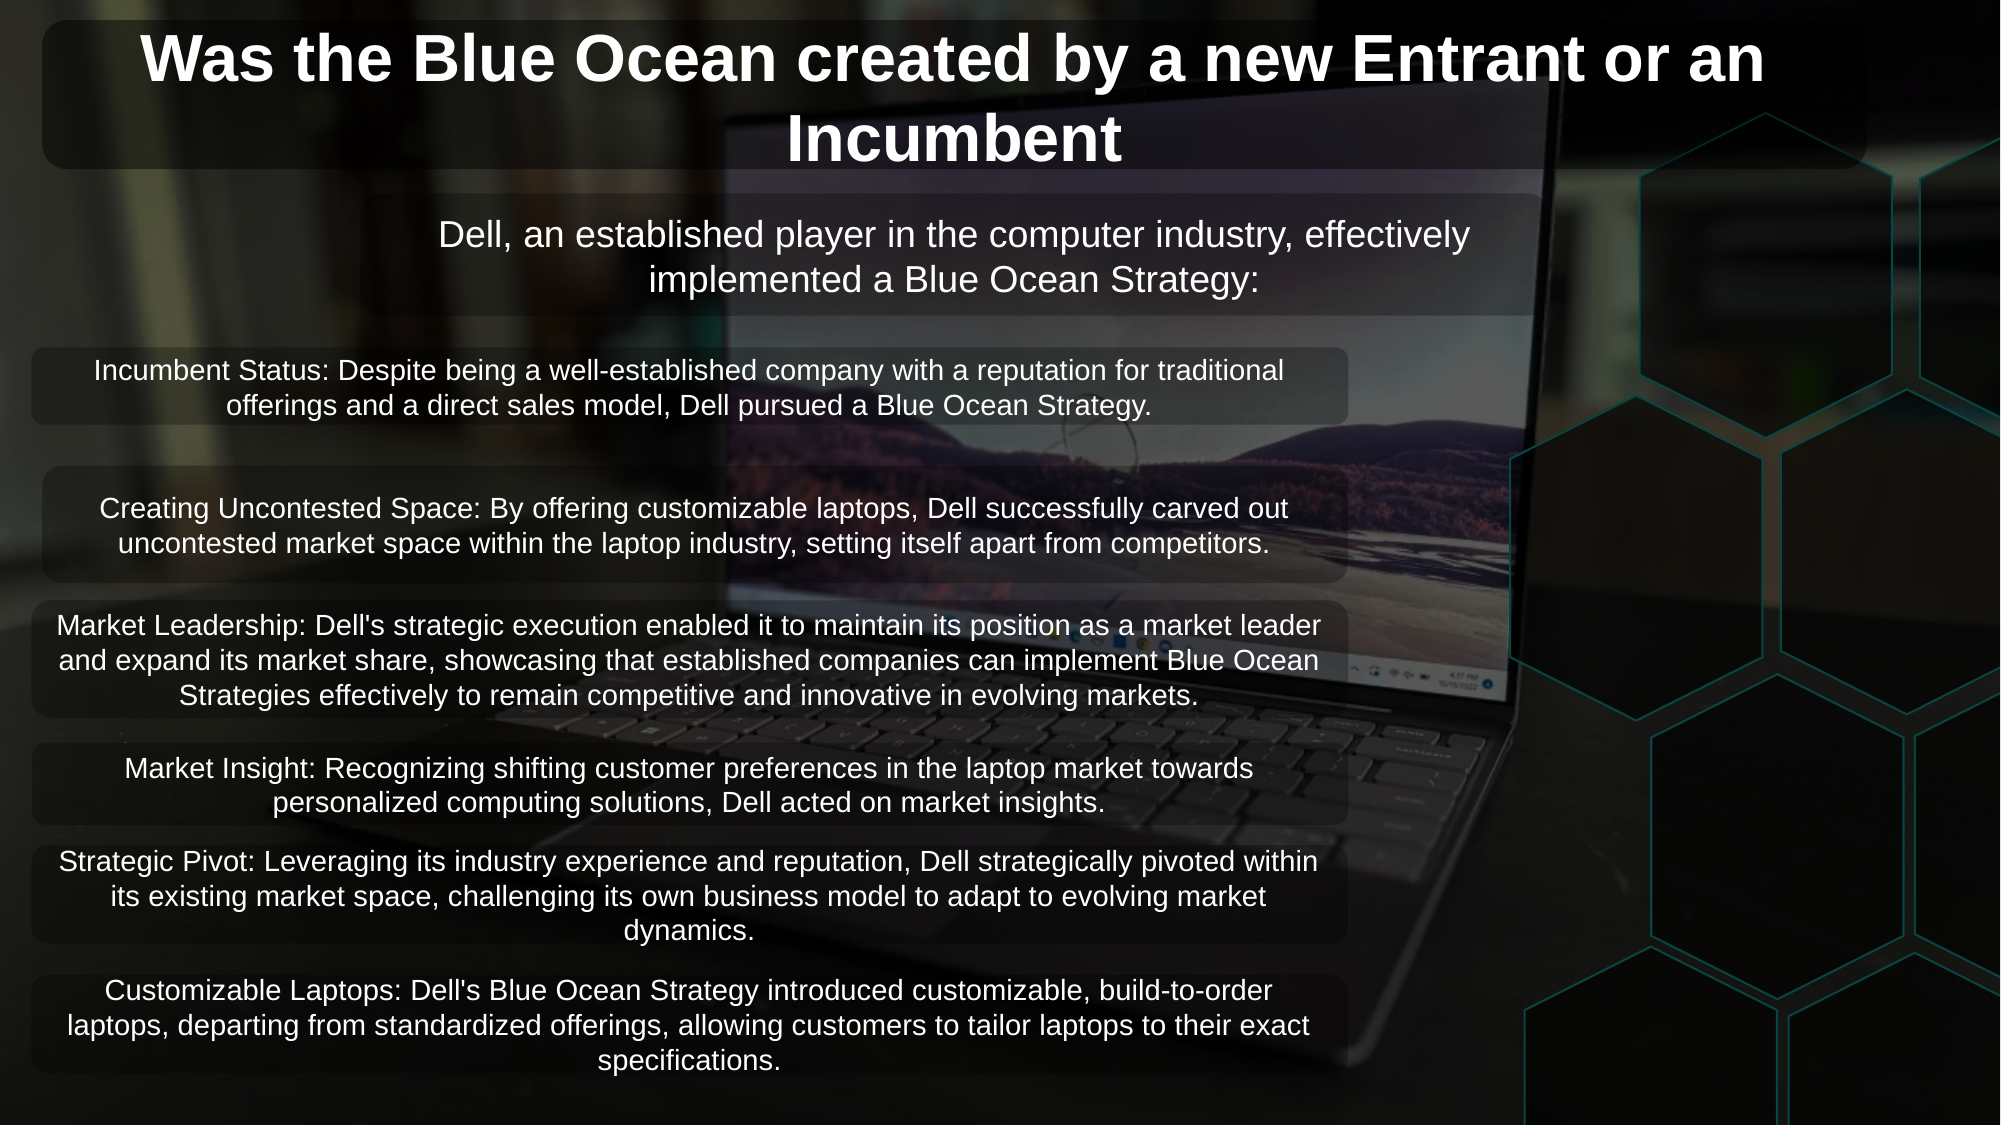

Was the Blue Ocean created by a new Entrant or an Incumbent

Dell, an established player in the computer industry, effectively implemented a Blue Ocean Strategy:
Incumbent Status: Despite being a well-established company with a reputation for traditional offerings and a direct sales model, Dell pursued a Blue Ocean Strategy.
Creating Uncontested Space: By offering customizable laptops, Dell successfully carved out uncontested market space within the laptop industry, setting itself apart from competitors.
Market Leadership: Dell's strategic execution enabled it to maintain its position as a market leader and expand its market share, showcasing that established companies can implement Blue Ocean Strategies effectively to remain competitive and innovative in evolving markets.
Market Insight: Recognizing shifting customer preferences in the laptop market towards personalized computing solutions, Dell acted on market insights.
Strategic Pivot: Leveraging its industry experience and reputation, Dell strategically pivoted within its existing market space, challenging its own business model to adapt to evolving market dynamics.
Customizable Laptops: Dell's Blue Ocean Strategy introduced customizable, build-to-order laptops, departing from standardized offerings, allowing customers to tailor laptops to their exact specifications.